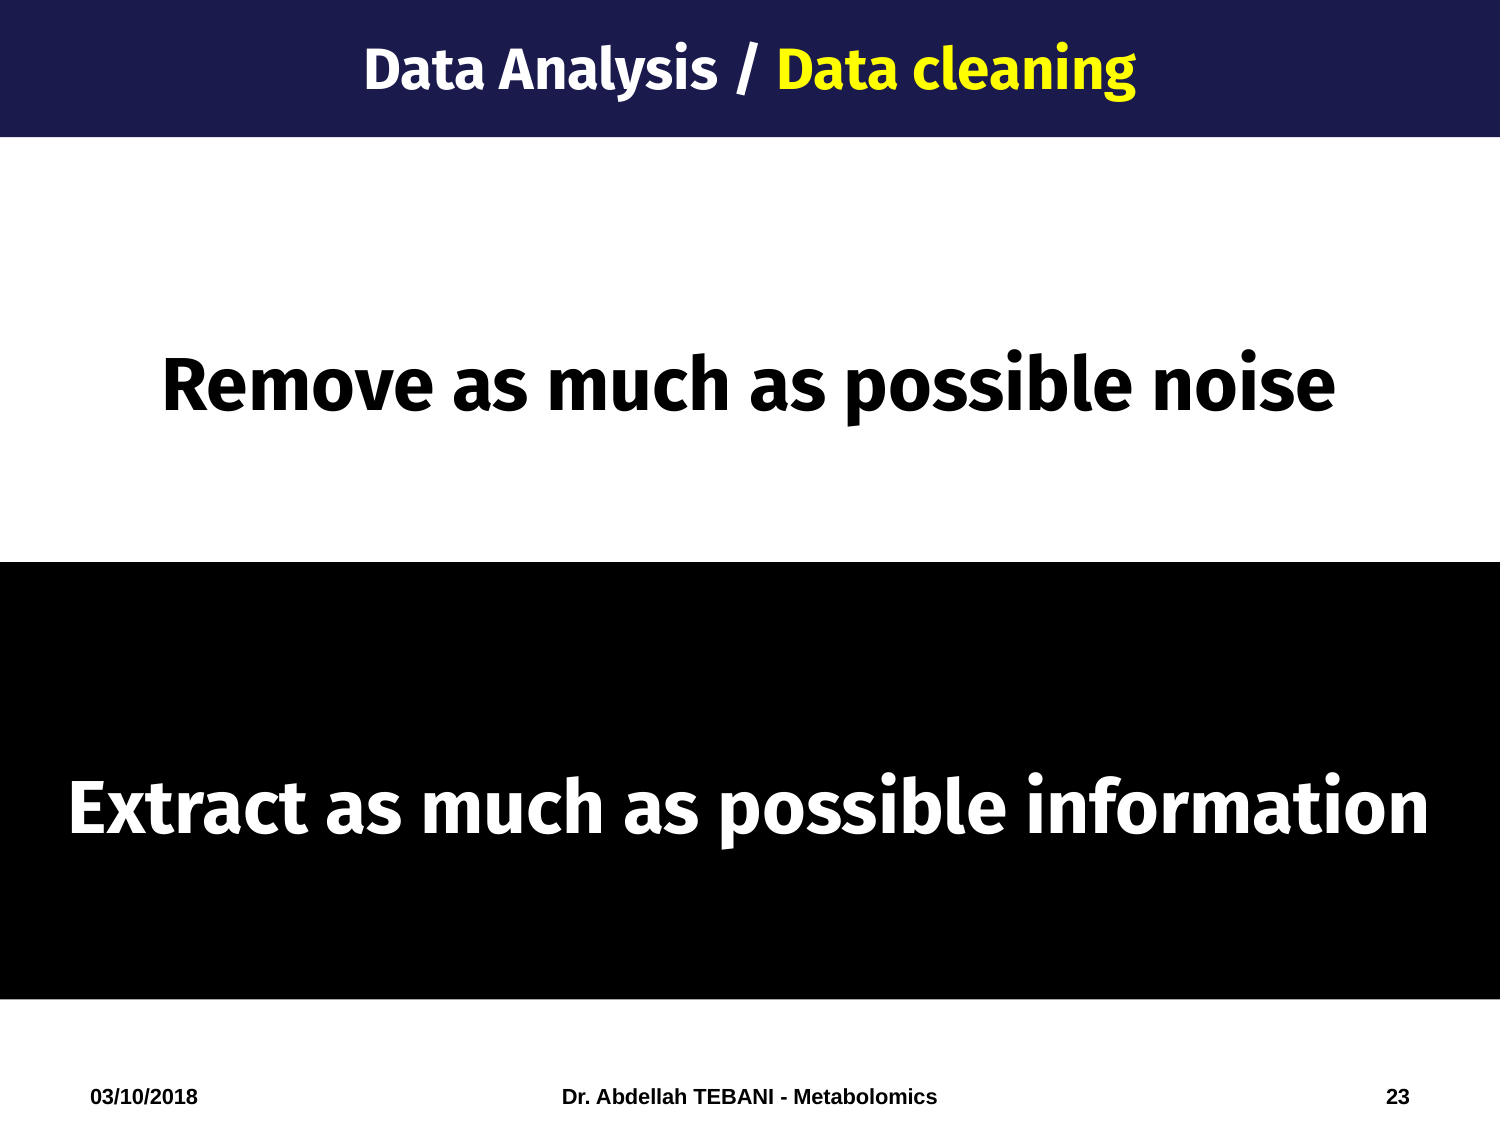

Data Analysis / Data cleaning
Remove as much as possible noise
Extract as much as possible information
03/10/2018
Dr. Abdellah TEBANI - Metabolomics
23